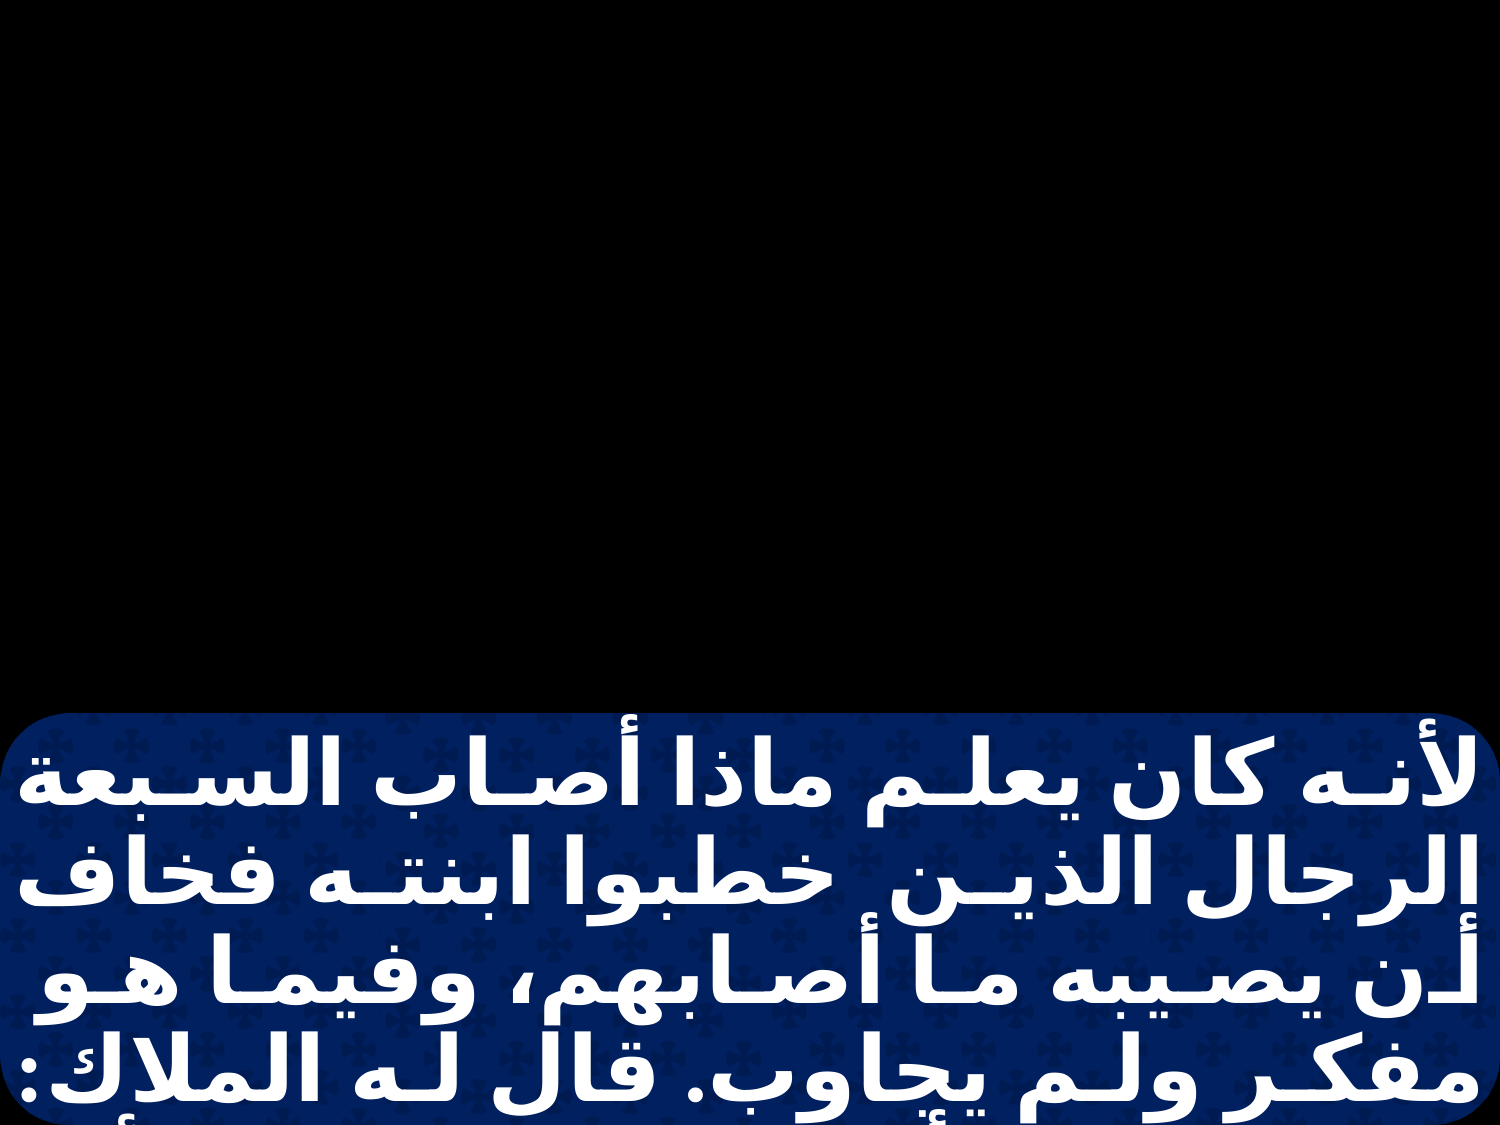

لأنه كان يعلم ماذا أصاب السبعة الرجال الذين  خطبوا ابنته فخاف أن يصيبه ما أصابهم، وفيما هو  مفكر ولم يجاوب. قال له الملاك: لا تخف من أن  تعطيه إياها، لأن ابنتك محفوظة لهذا الخائف من